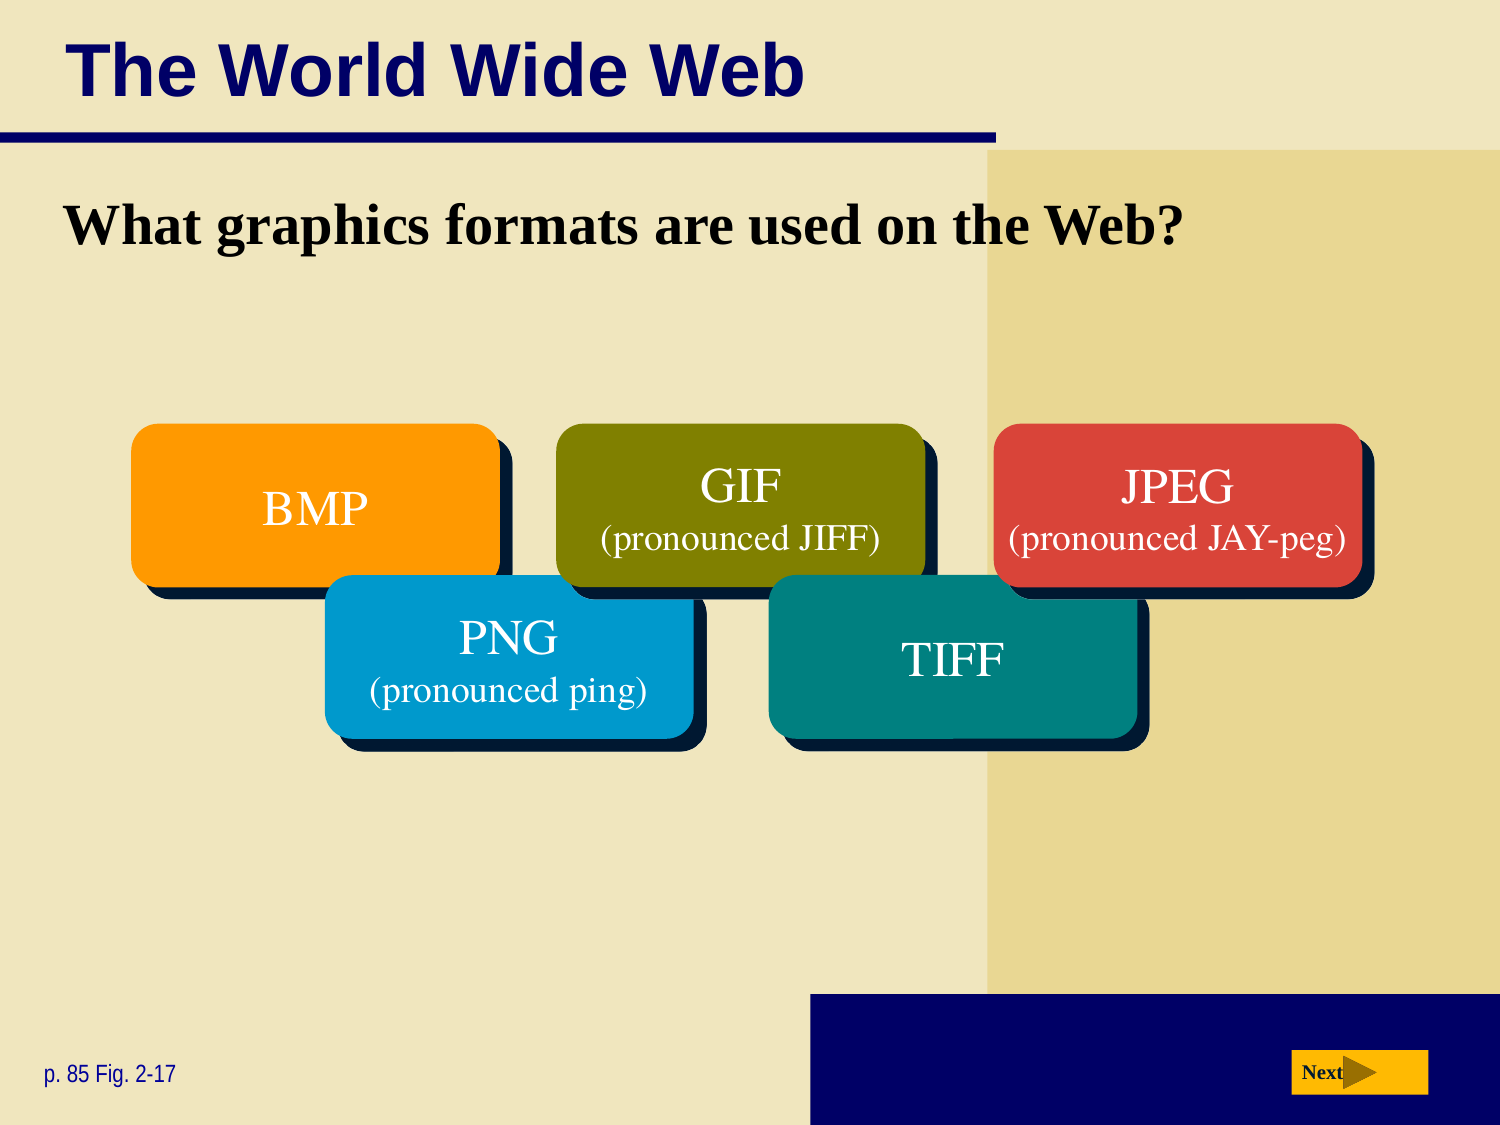

# The World Wide Web
What graphics formats are used on the Web?
BMP
GIF
(pronounced JIFF)
JPEG
(pronounced JAY-peg)
TIFF
PNG
(pronounced ping)
p. 85 Fig. 2-17

Next